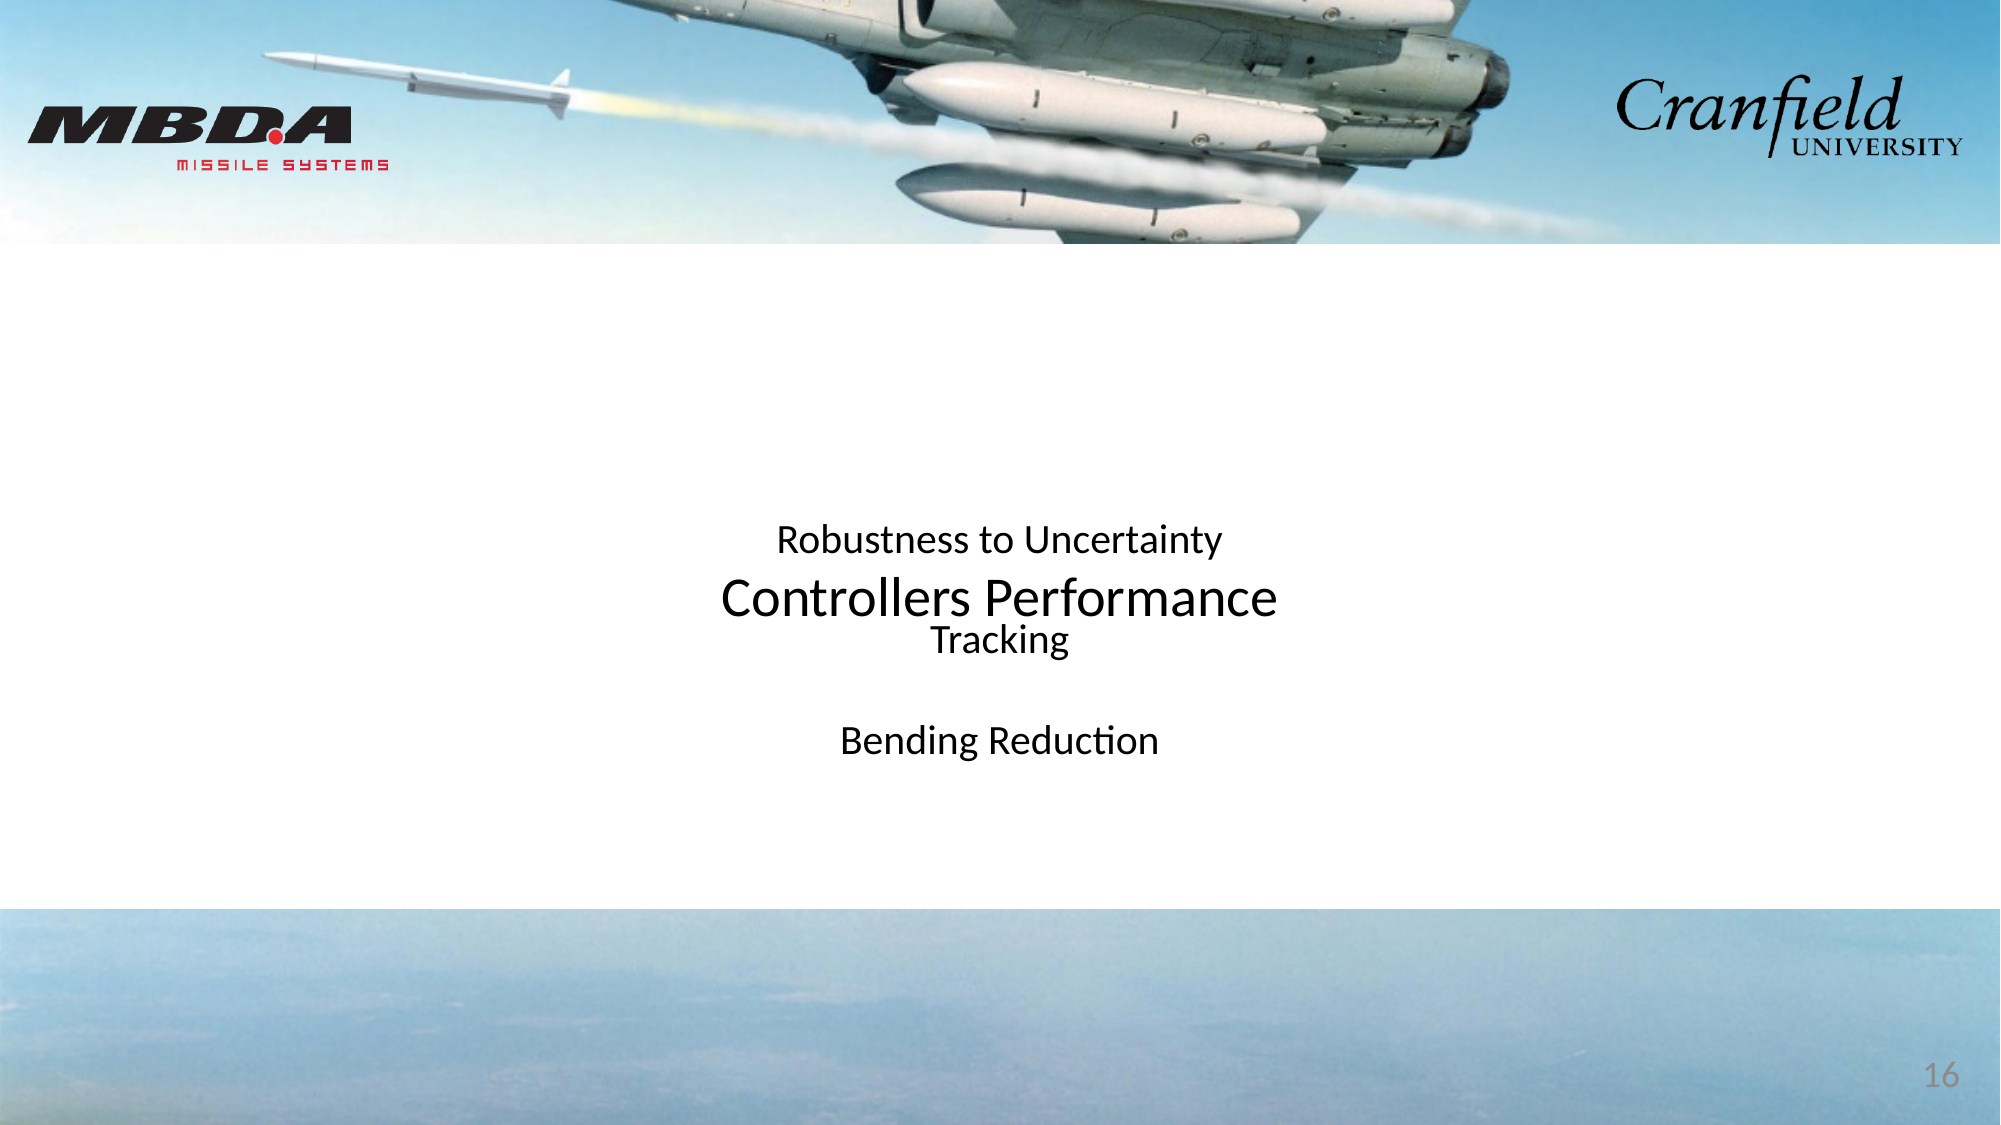

Robustness to Uncertainty
Tracking
Bending Reduction
# Controllers Performance
16